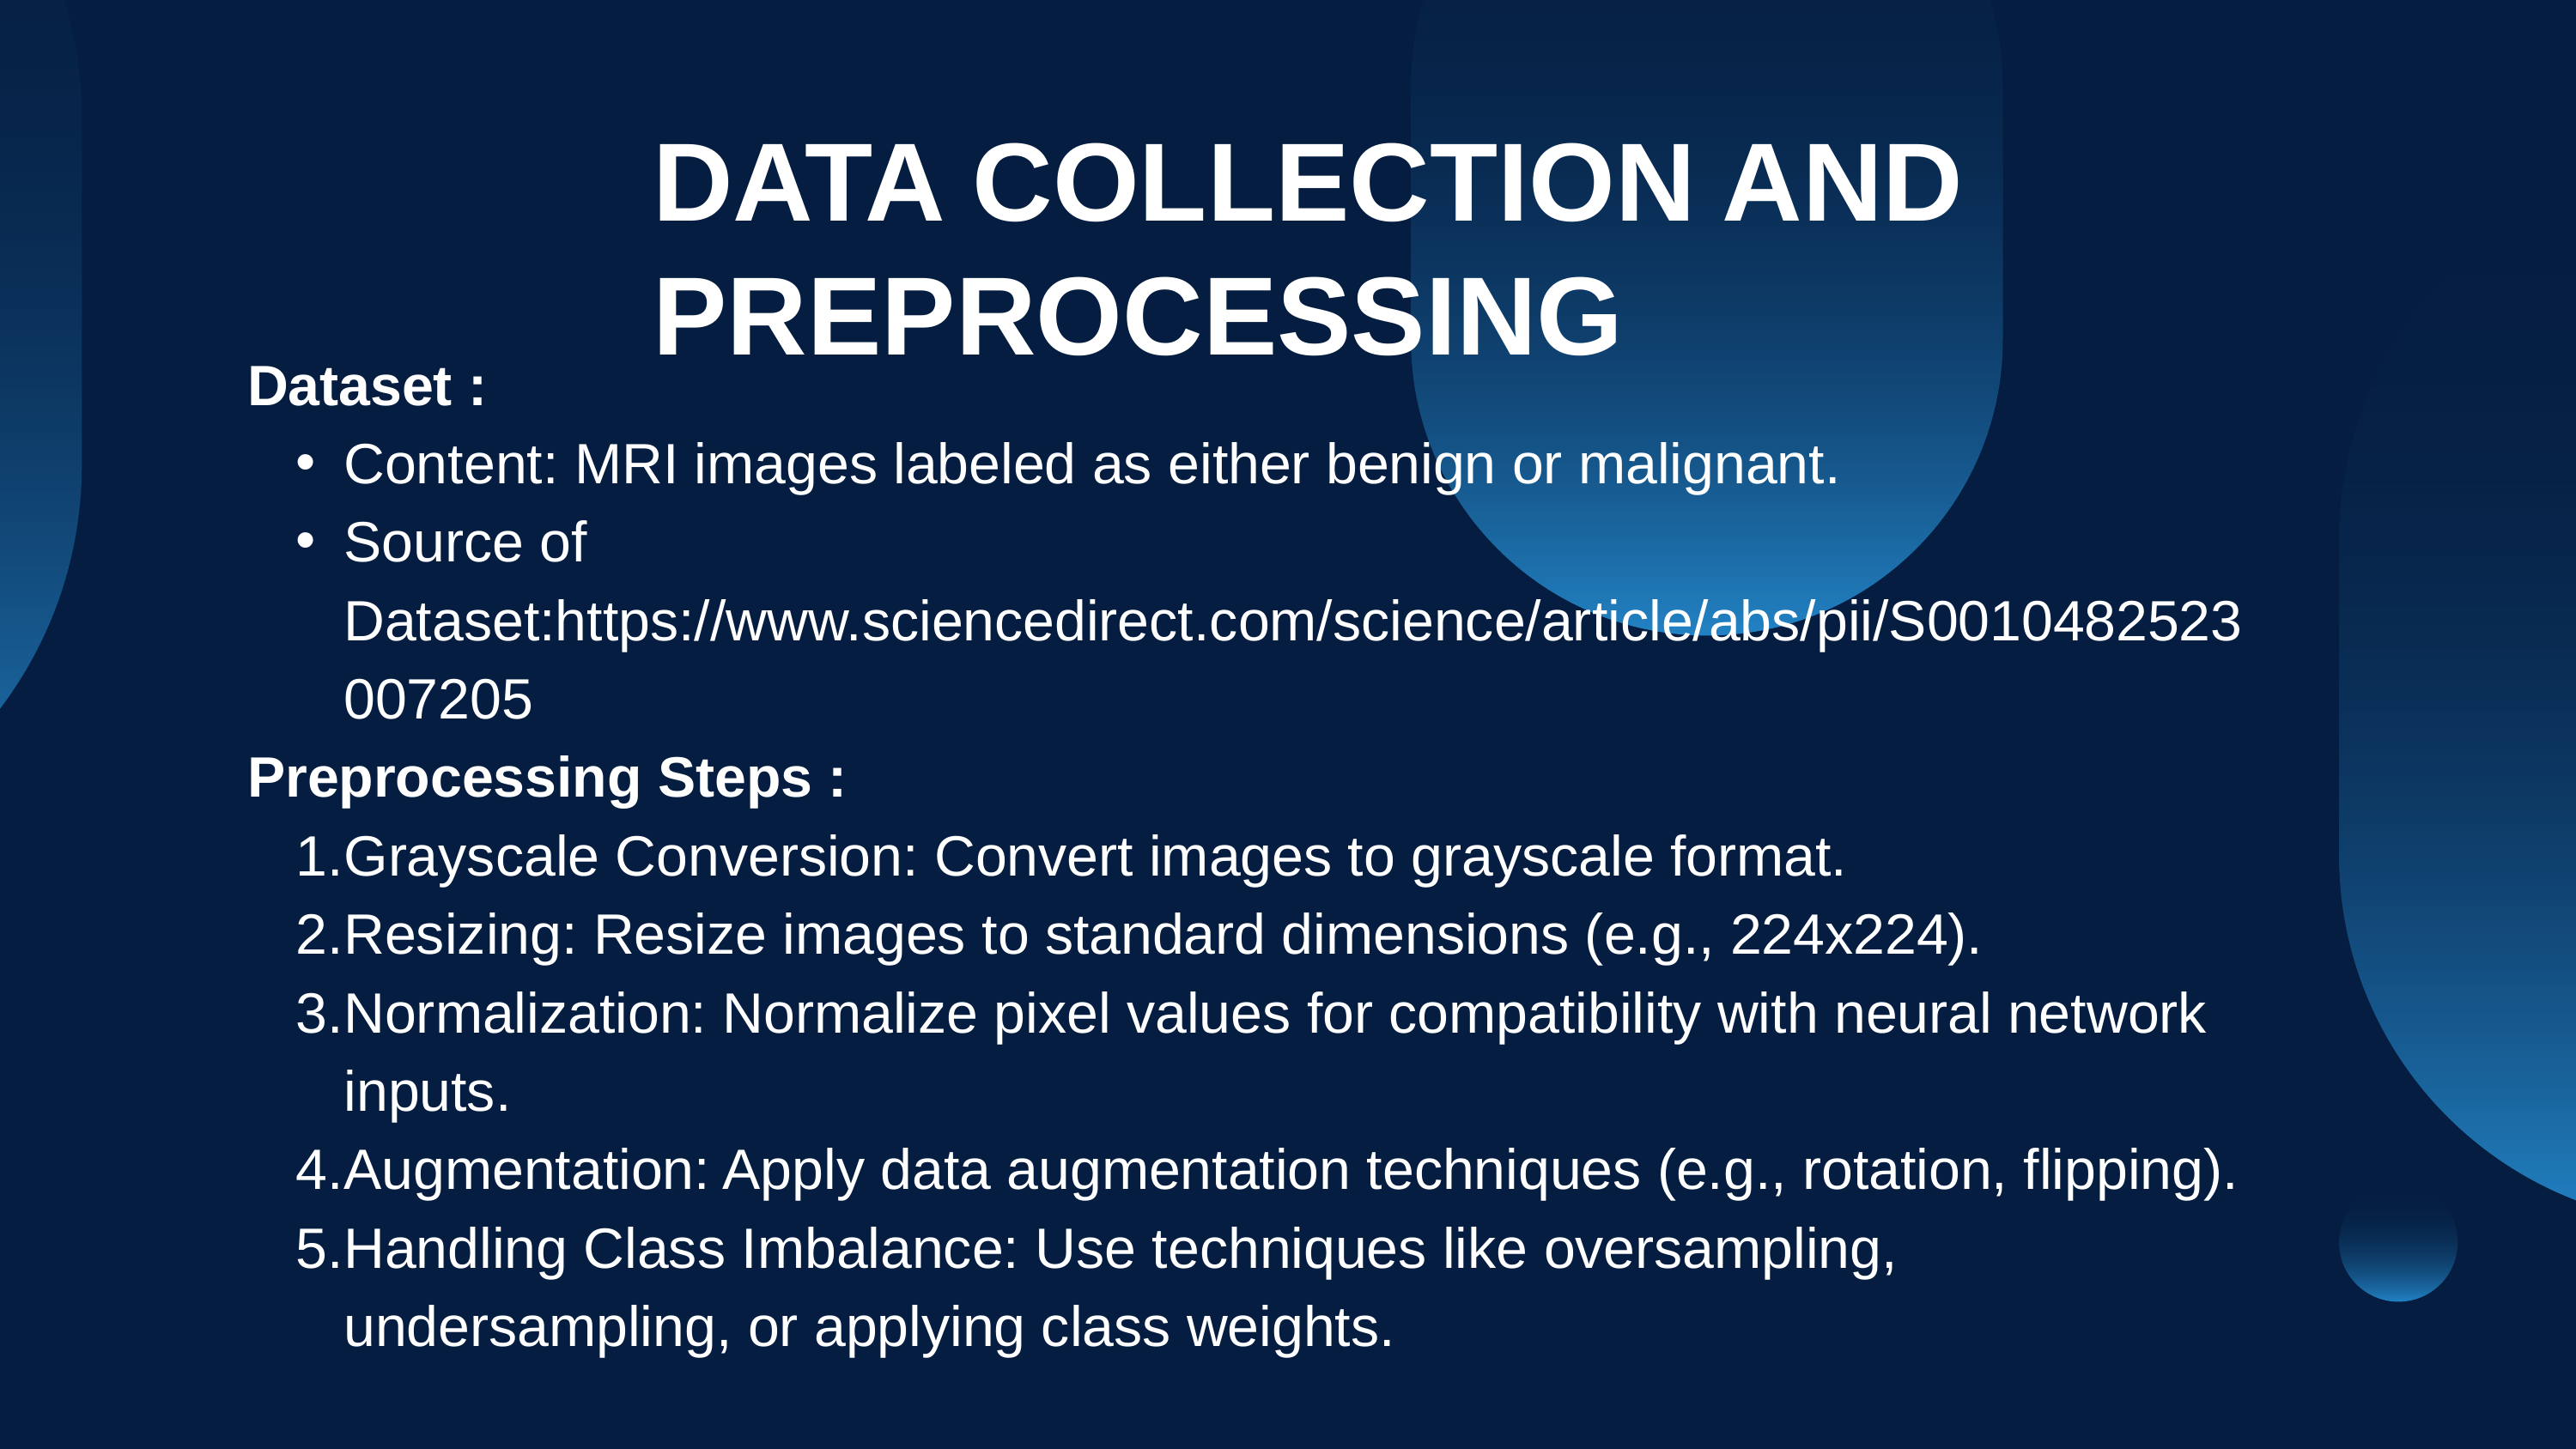

DATA COLLECTION AND PREPROCESSING

Dataset :
Content: MRI images labeled as either benign or malignant.
Source of Dataset:https://www.sciencedirect.com/science/article/abs/pii/S0010482523007205
Preprocessing Steps :
Grayscale Conversion: Convert images to grayscale format.
Resizing: Resize images to standard dimensions (e.g., 224x224).
Normalization: Normalize pixel values for compatibility with neural network inputs.
Augmentation: Apply data augmentation techniques (e.g., rotation, flipping).
Handling Class Imbalance: Use techniques like oversampling, undersampling, or applying class weights.